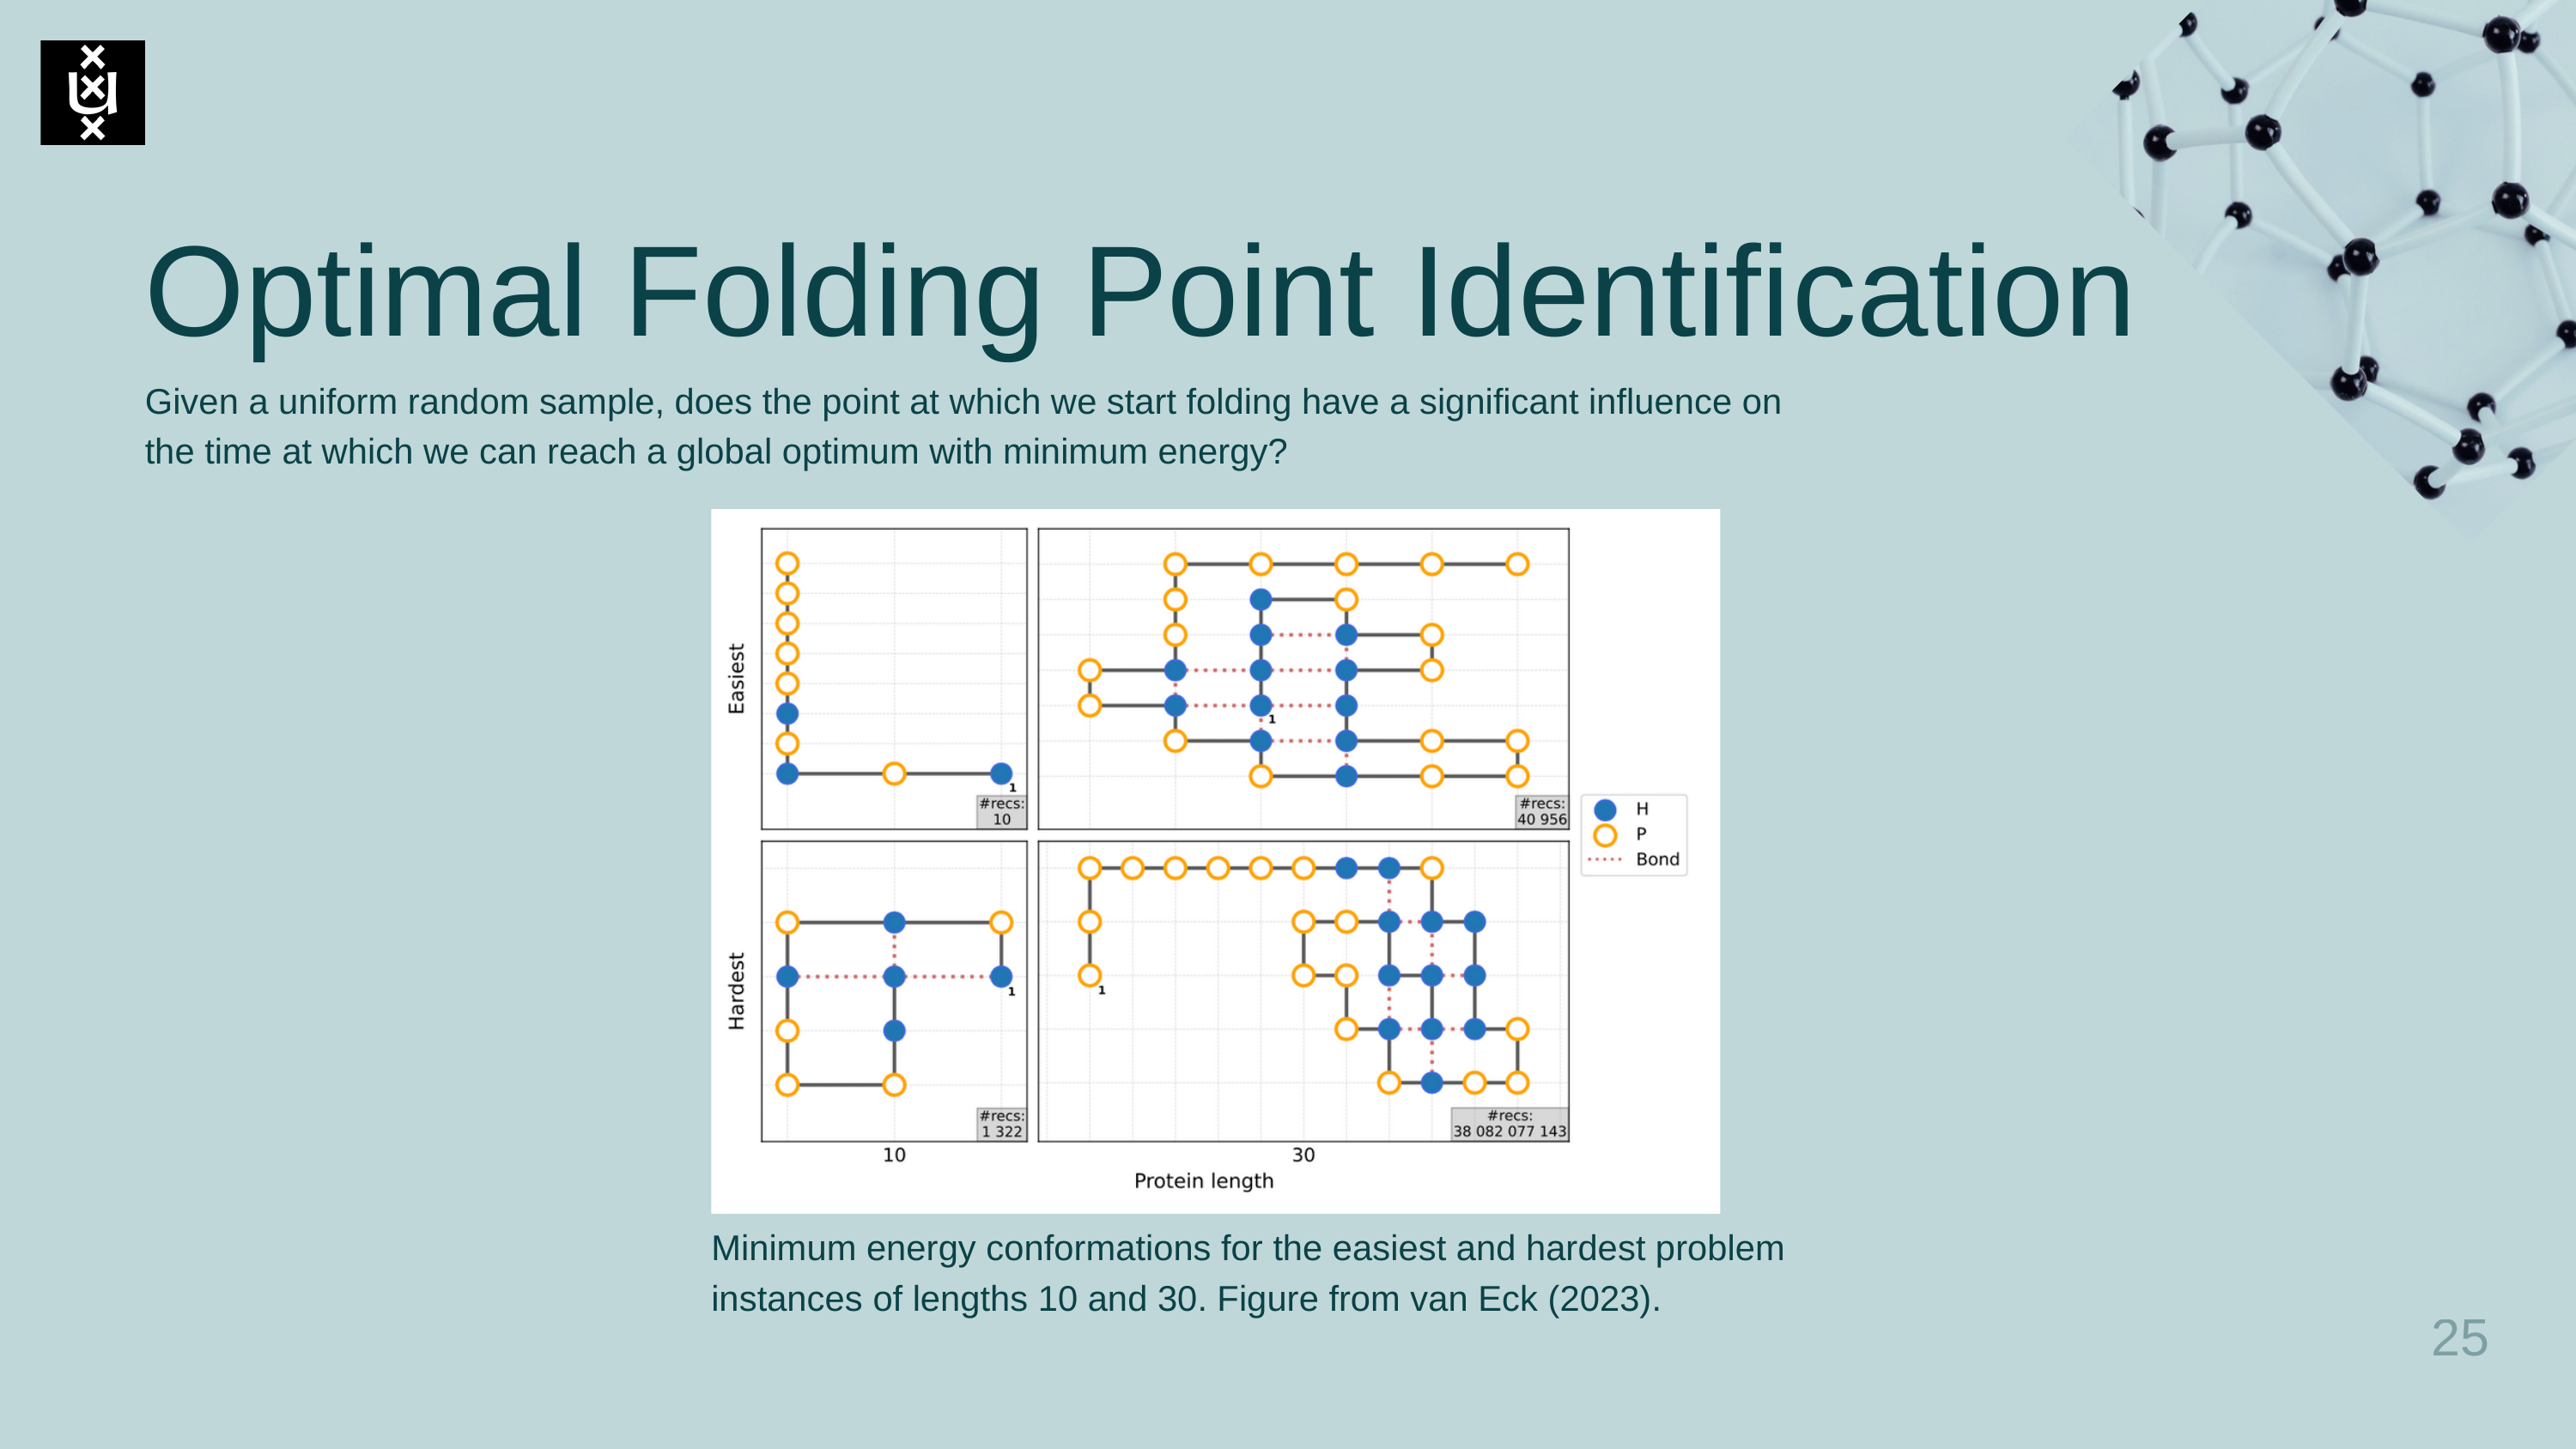

Optimal Folding Point Identifi﻿cation
Given a uniform random sample, does the point at which we start folding have a significant influence on the time at which we can reach a global optimum with minimum energy?

Minimum energy conformations for the easiest and hardest problem instances of lengths 10 and 30. Figure from van Eck (2023).

25